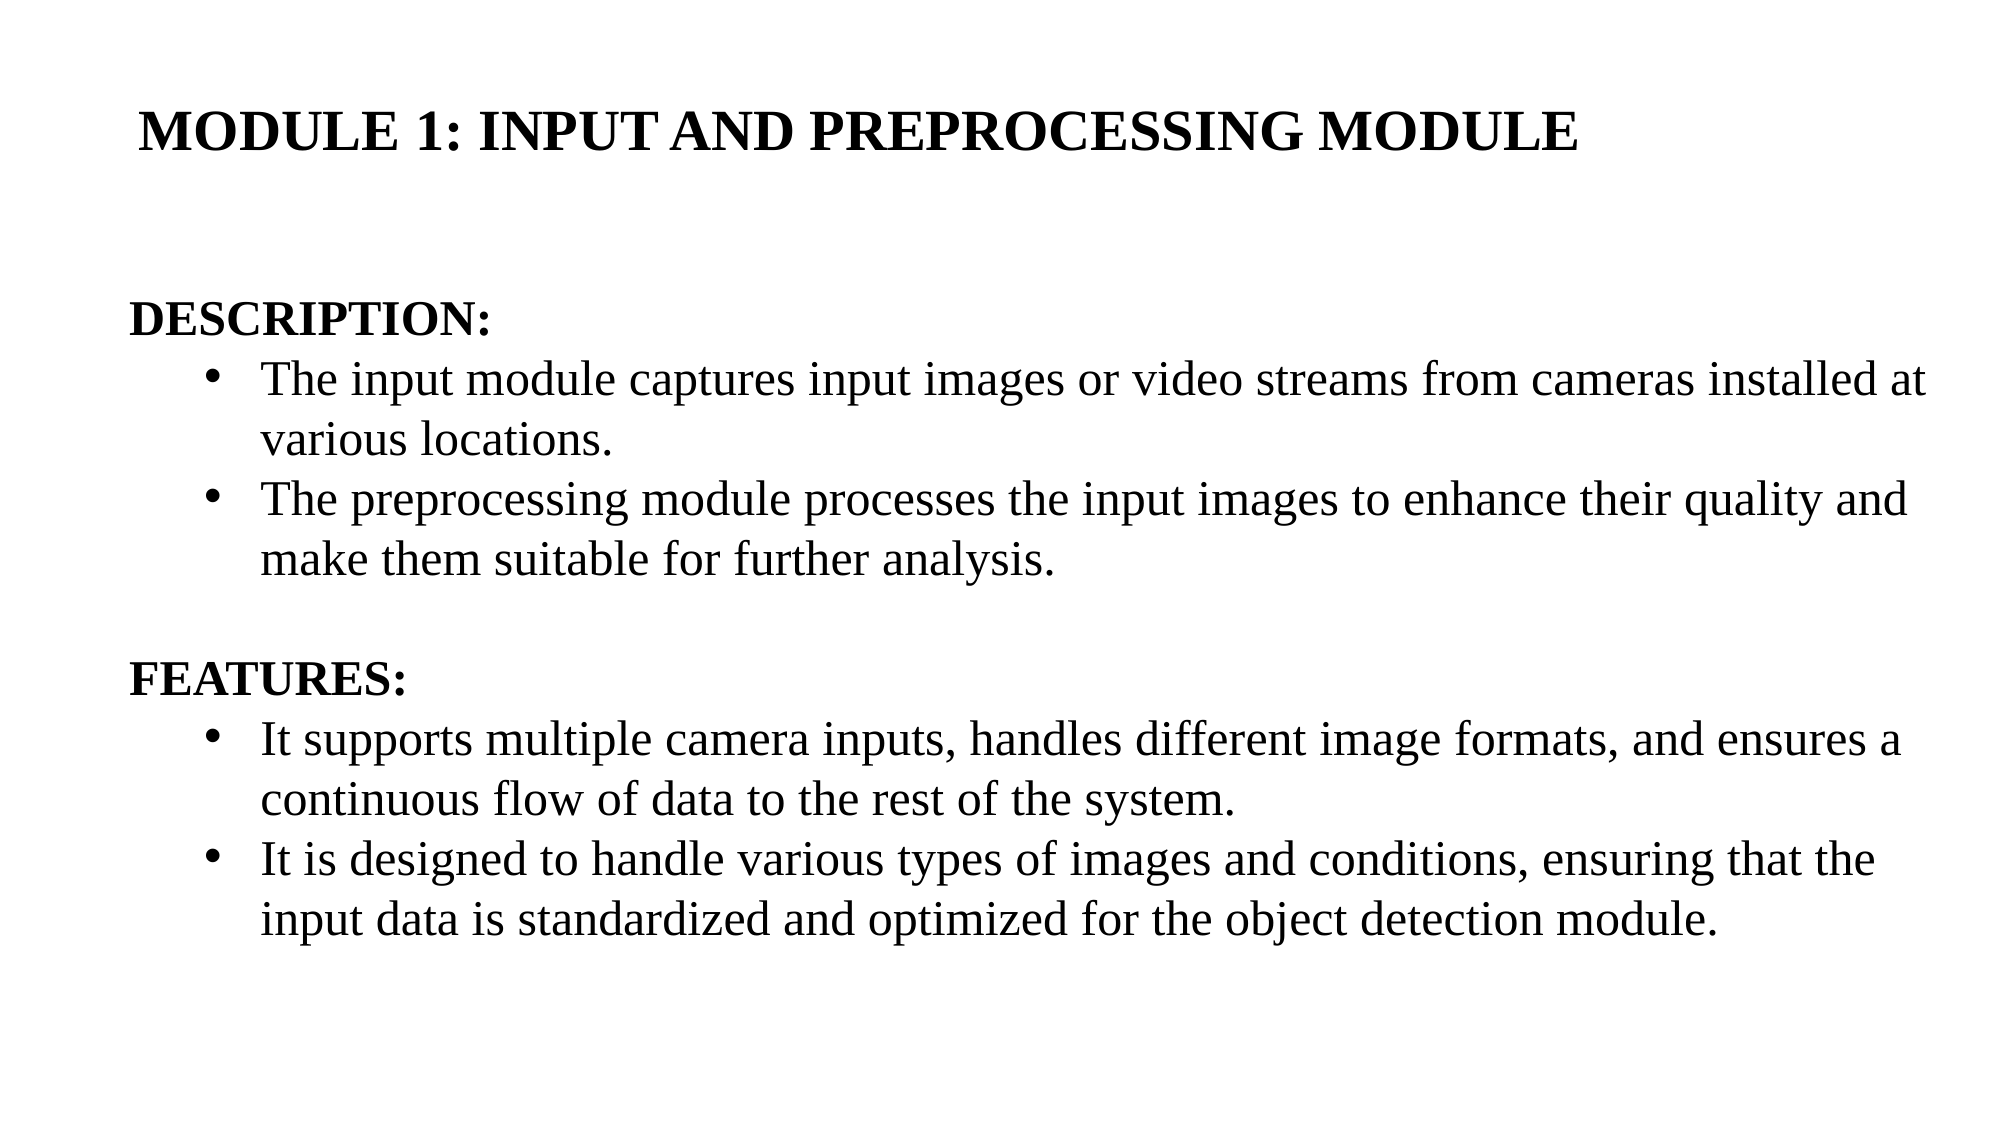

MODULE 1: INPUT AND PREPROCESSING MODULE
DESCRIPTION:
The input module captures input images or video streams from cameras installed at various locations.
The preprocessing module processes the input images to enhance their quality and make them suitable for further analysis.

FEATURES:
It supports multiple camera inputs, handles different image formats, and ensures a continuous flow of data to the rest of the system.
It is designed to handle various types of images and conditions, ensuring that the input data is standardized and optimized for the object detection module.